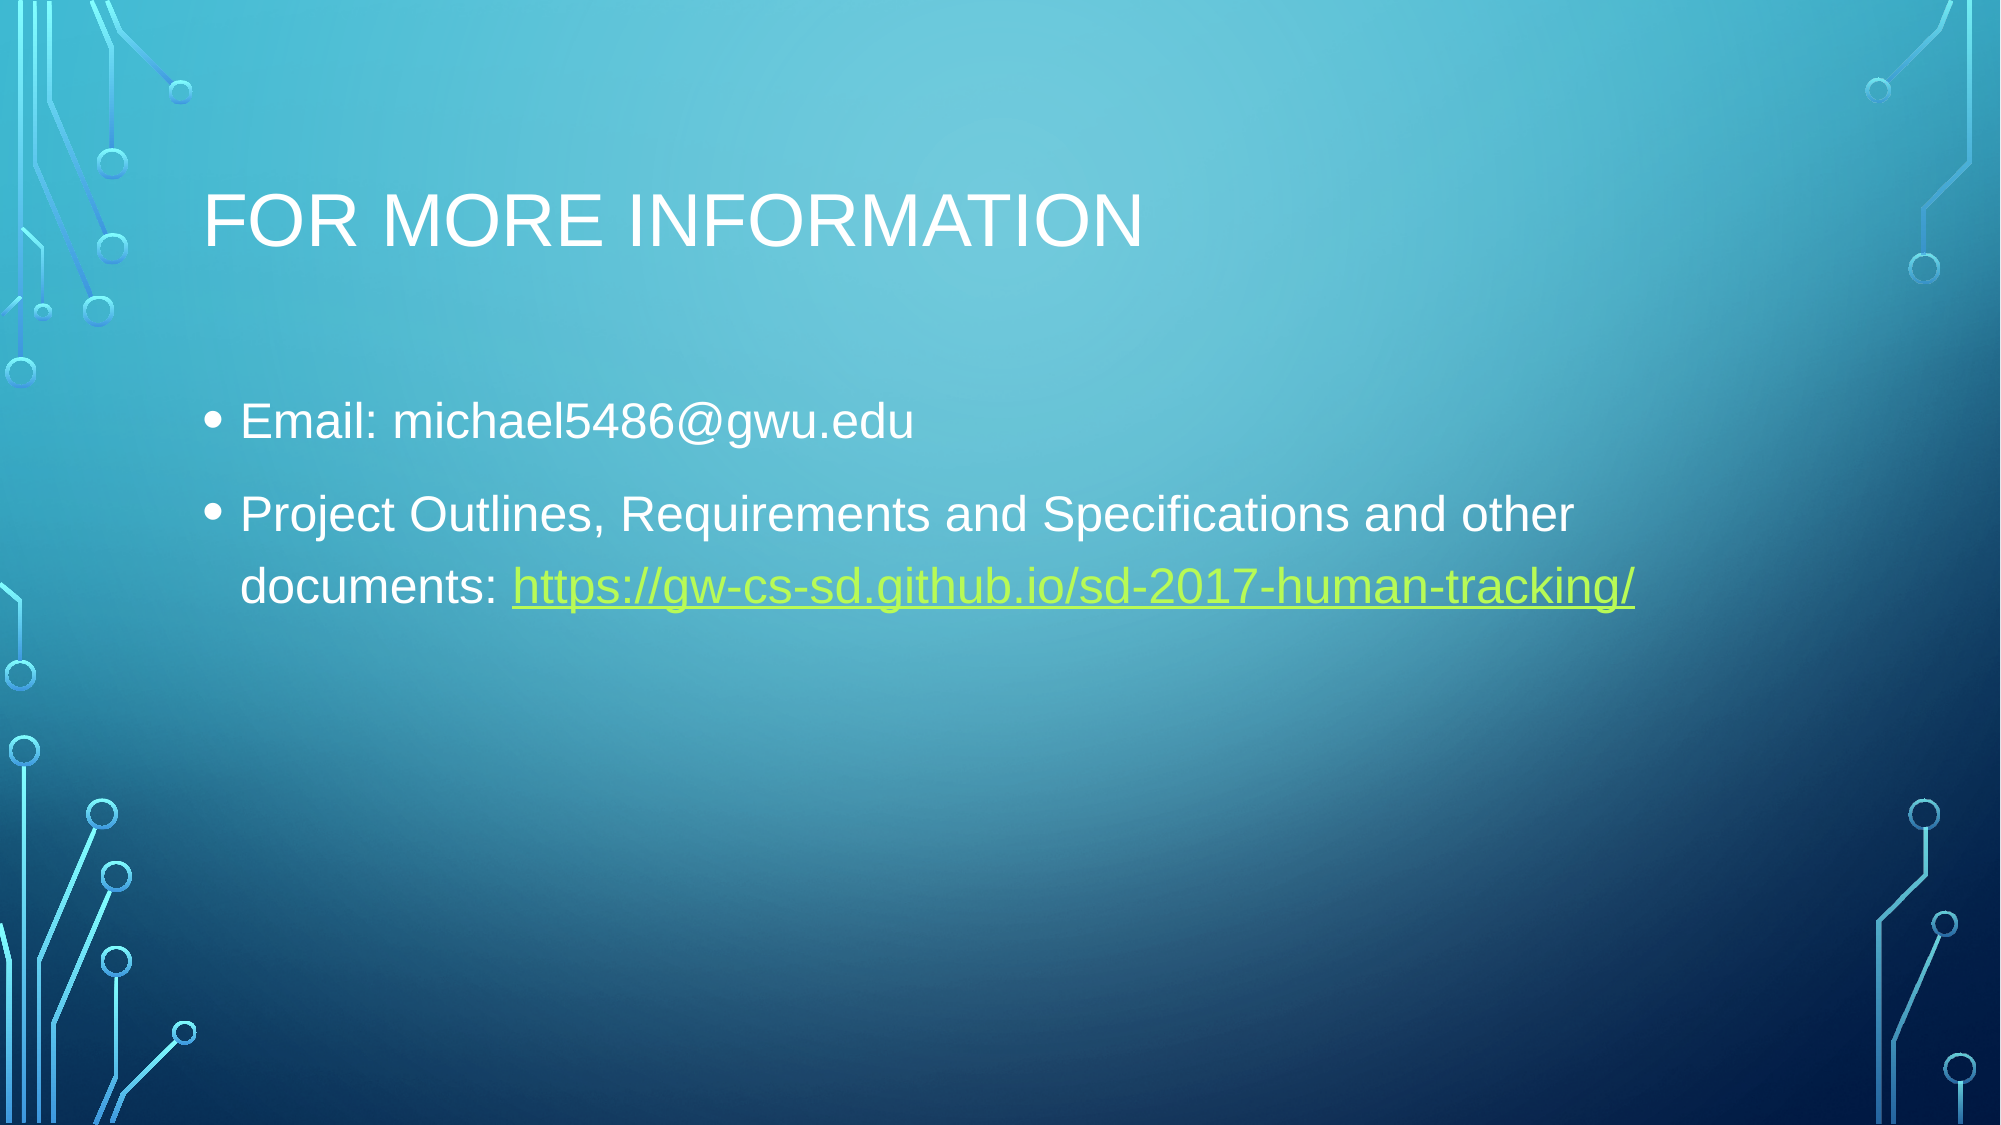

# For more Information
Email: michael5486@gwu.edu
Project Outlines, Requirements and Specifications and other documents: https://gw-cs-sd.github.io/sd-2017-human-tracking/